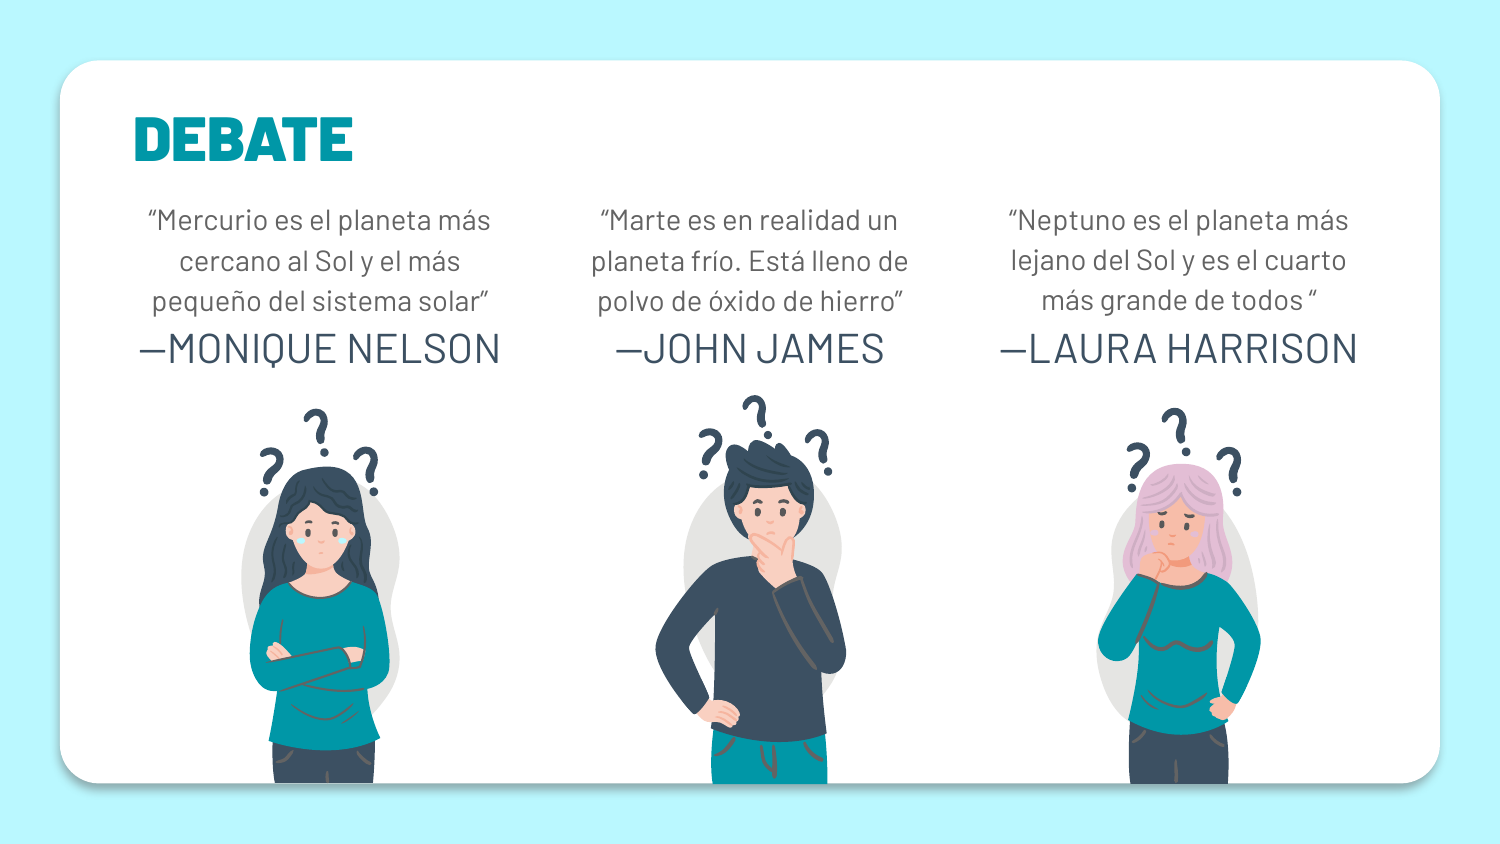

# DEBATE
“Neptuno es el planeta más lejano del Sol y es el cuarto más grande de todos “
“Mercurio es el planeta más cercano al Sol y el más pequeño del sistema solar”
“Marte es en realidad un planeta frío. Está lleno de polvo de óxido de hierro”
—MONIQUE NELSON
—JOHN JAMES
—LAURA HARRISON